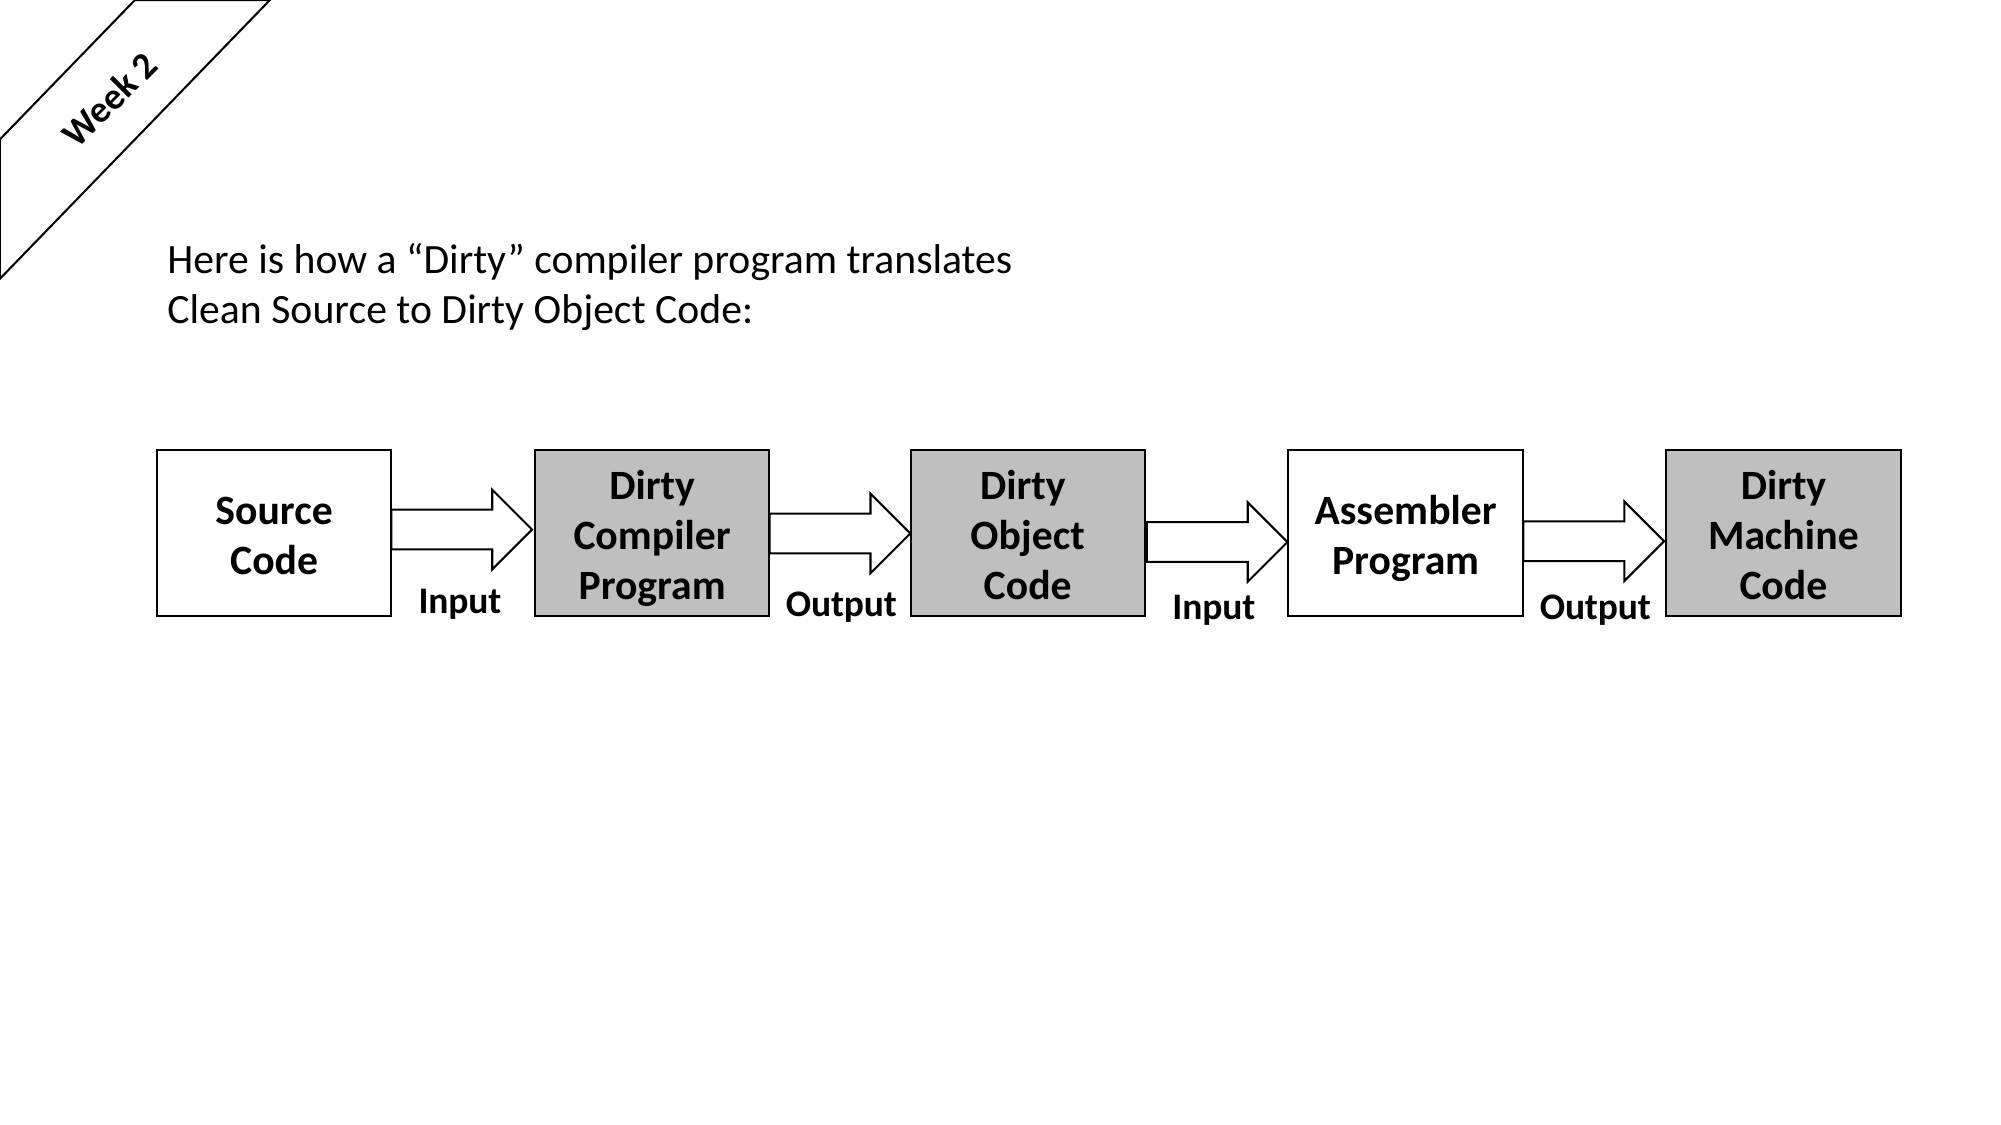

Week 2
Here is how a “Dirty” compiler program translates
Clean Source to Dirty Object Code:
Source
Code
Dirty Compiler
Program
Dirty
Object Code
Assembler Program
Dirty Machine Code

Input
Output
Input
Output